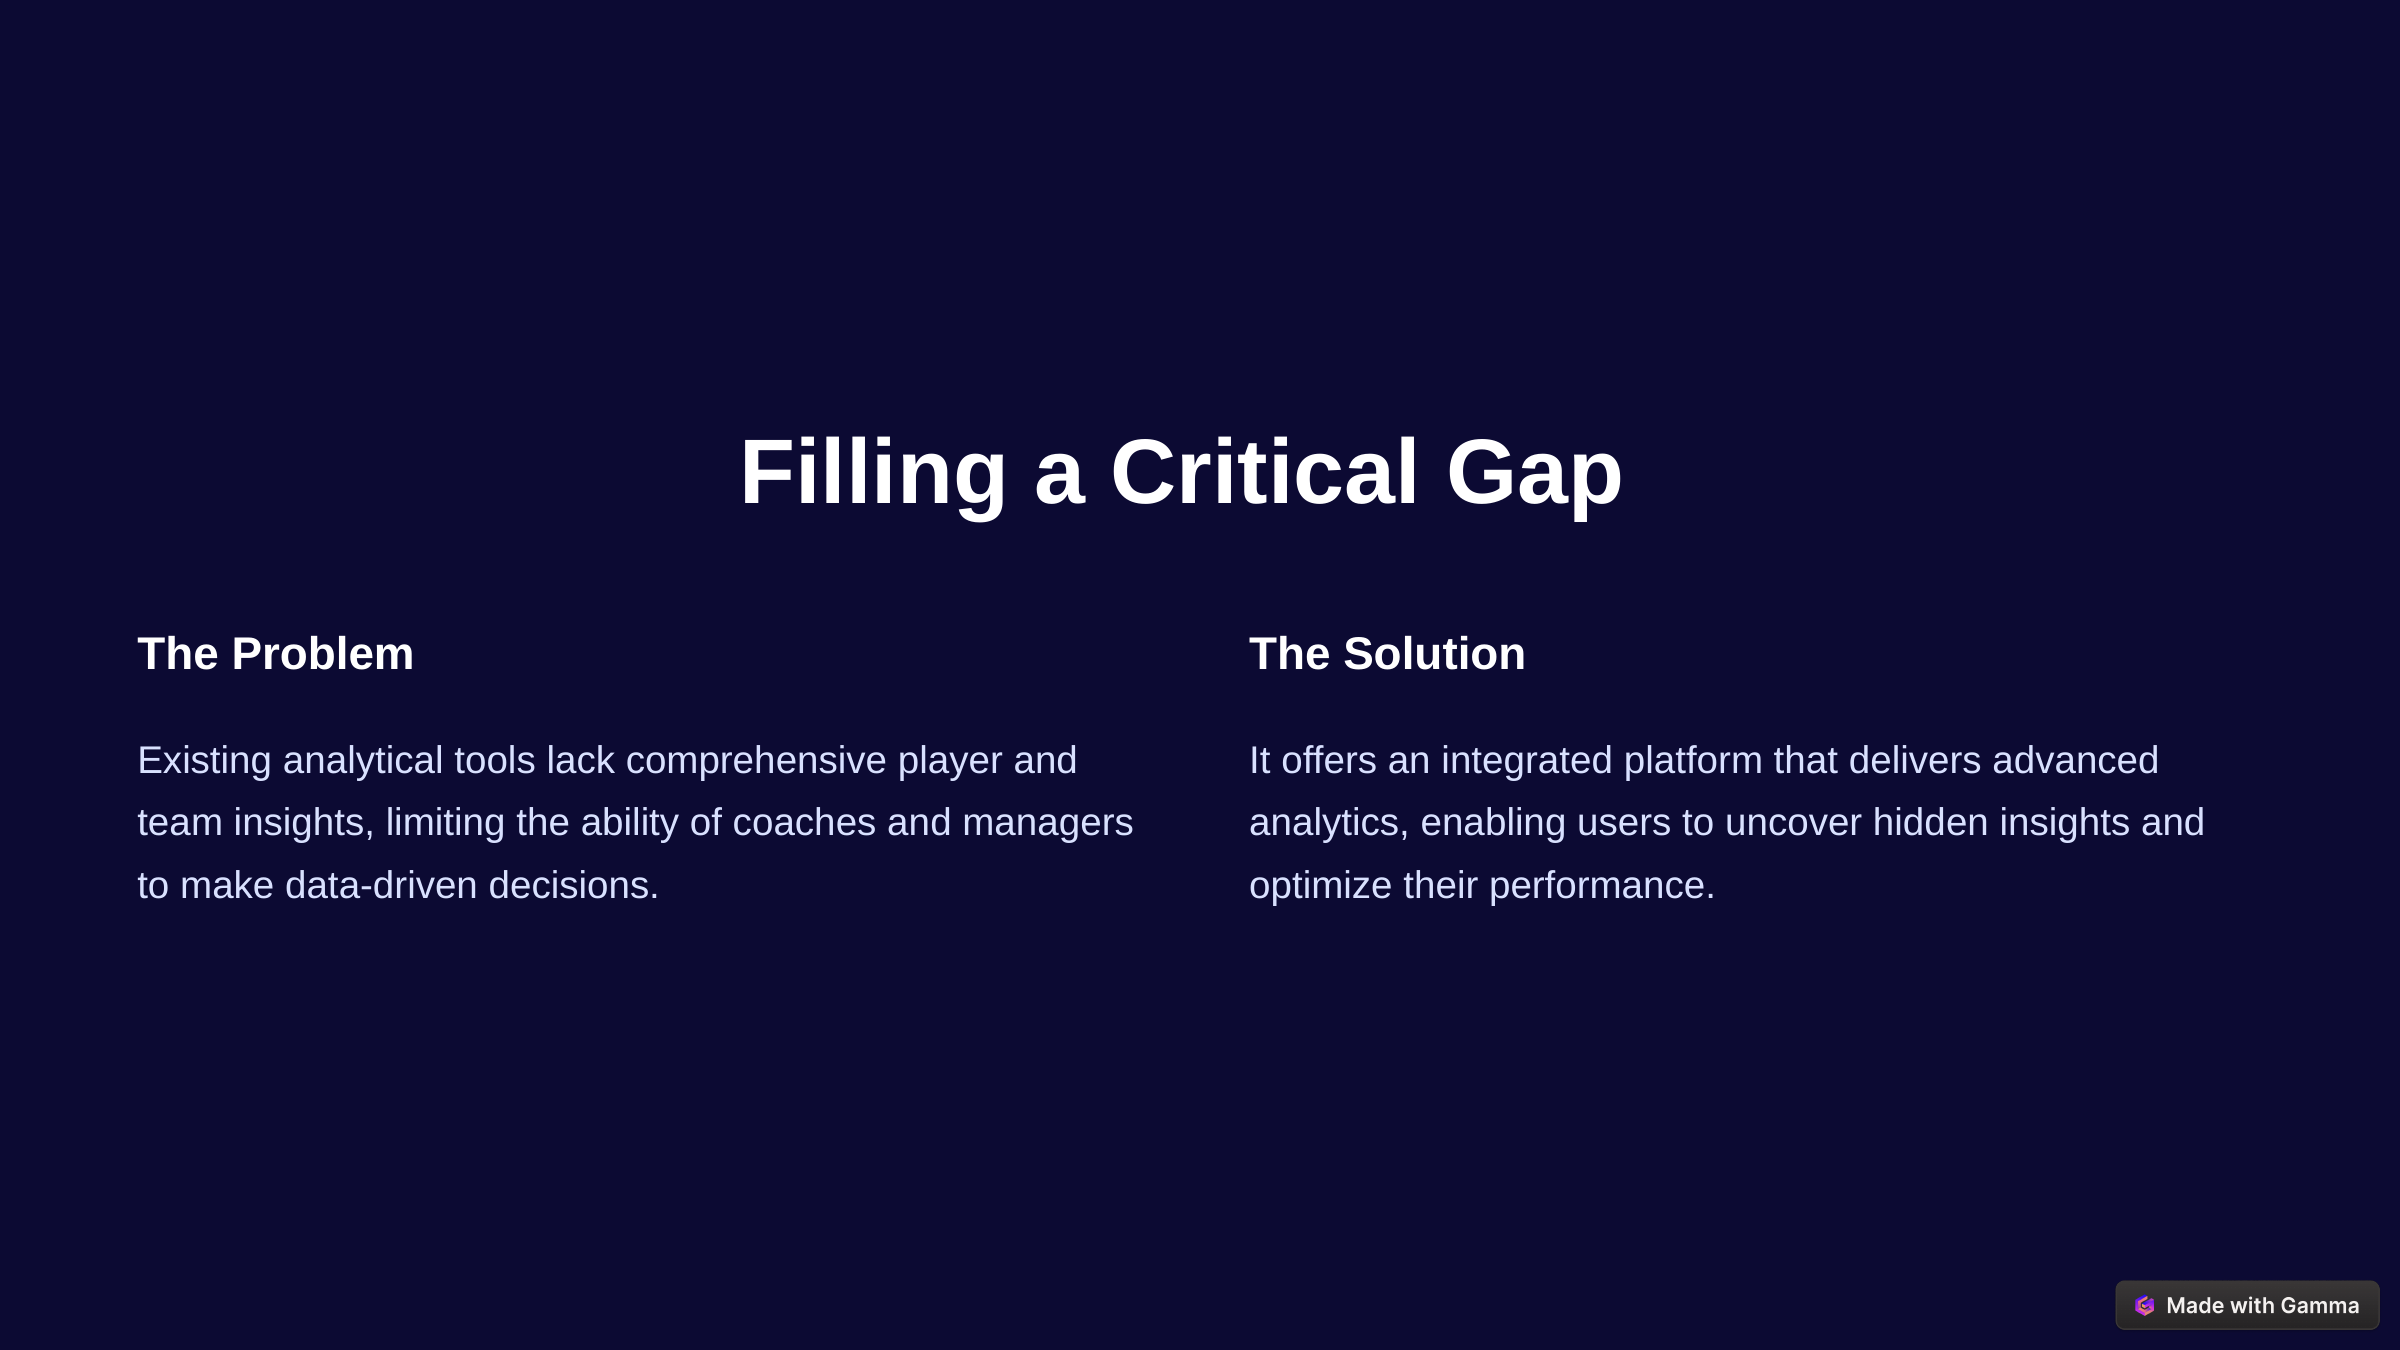

Filling a Critical Gap
The Problem
The Solution
Existing analytical tools lack comprehensive player and team insights, limiting the ability of coaches and managers to make data-driven decisions.
It offers an integrated platform that delivers advanced analytics, enabling users to uncover hidden insights and optimize their performance.